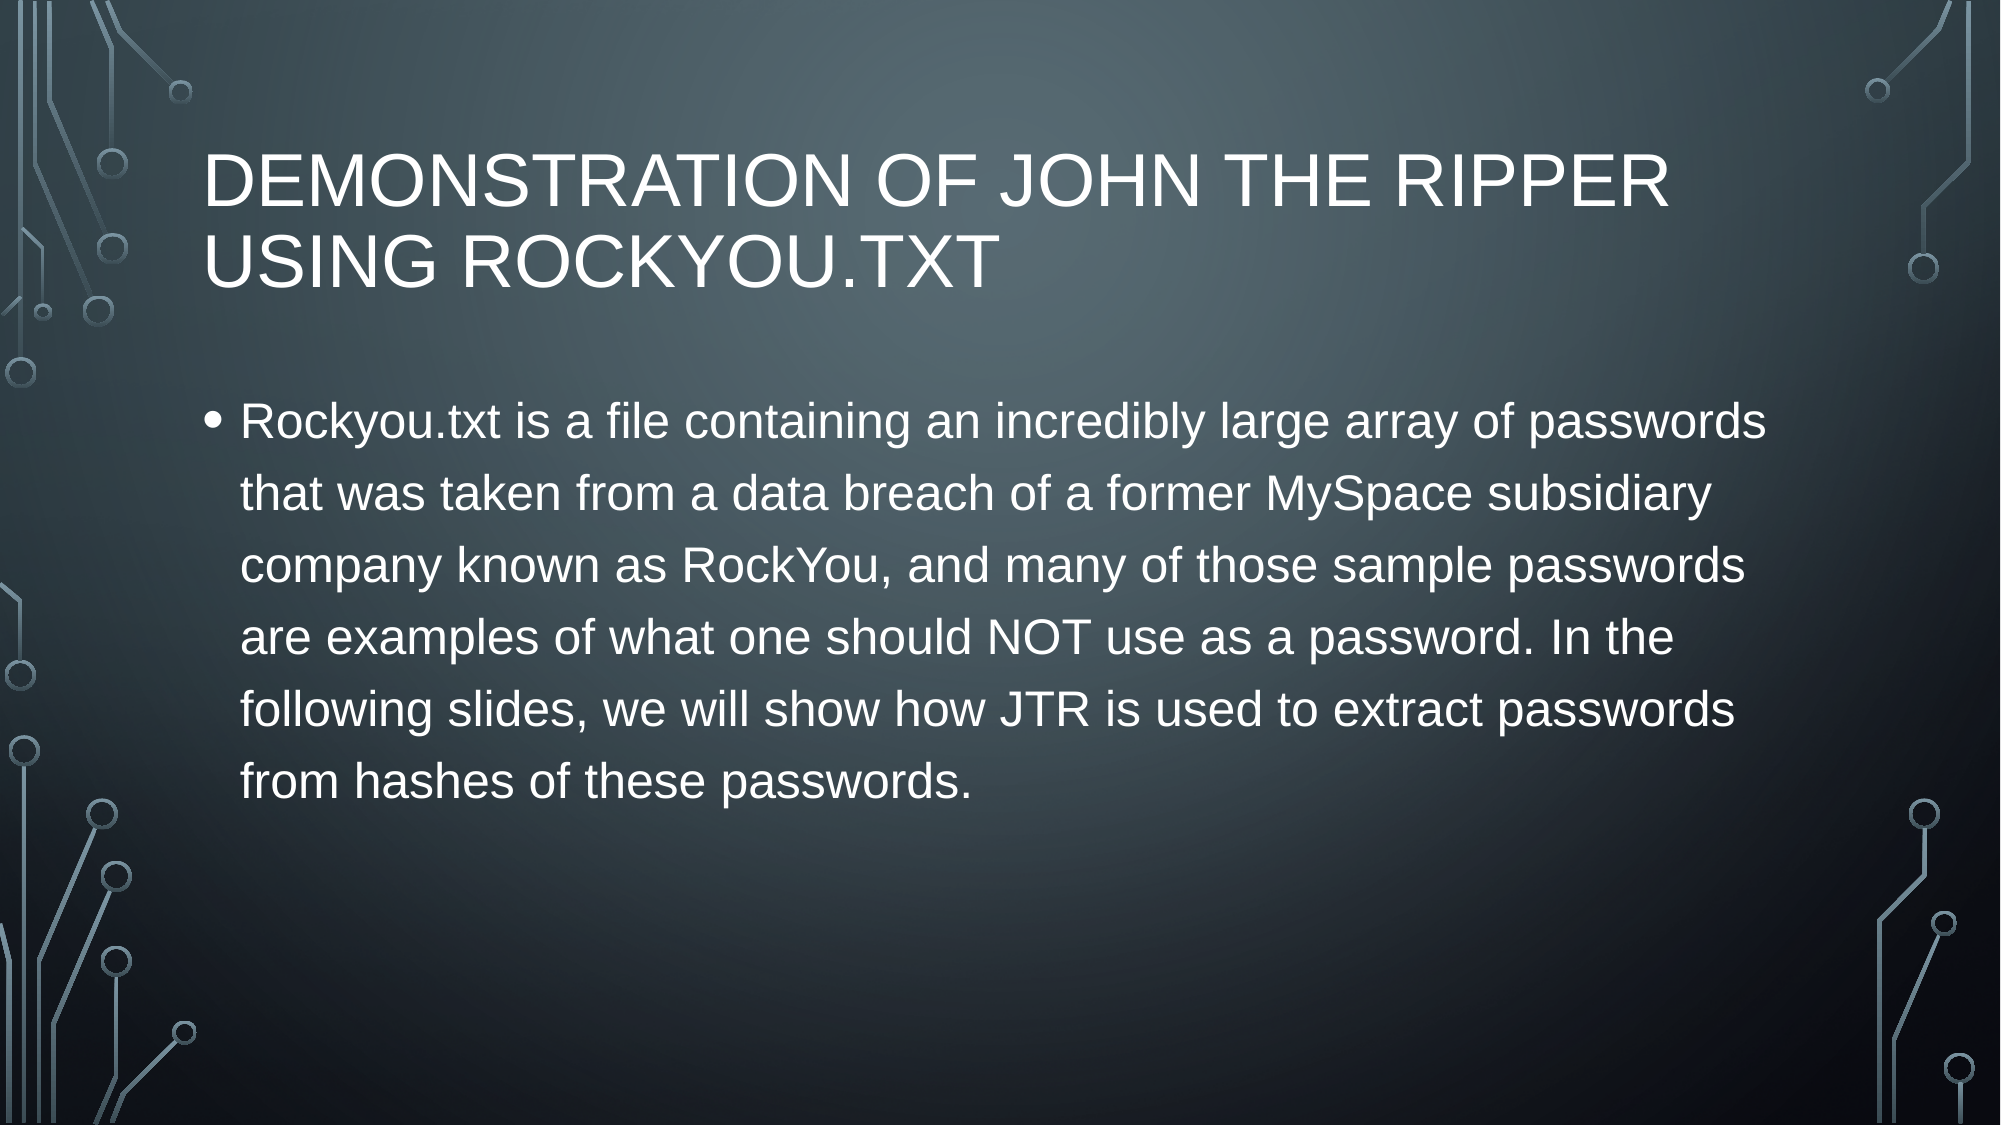

# Demonstration of John The ripper using rockyou.txt
Rockyou.txt is a file containing an incredibly large array of passwords that was taken from a data breach of a former MySpace subsidiary company known as RockYou, and many of those sample passwords are examples of what one should NOT use as a password. In the following slides, we will show how JTR is used to extract passwords from hashes of these passwords.